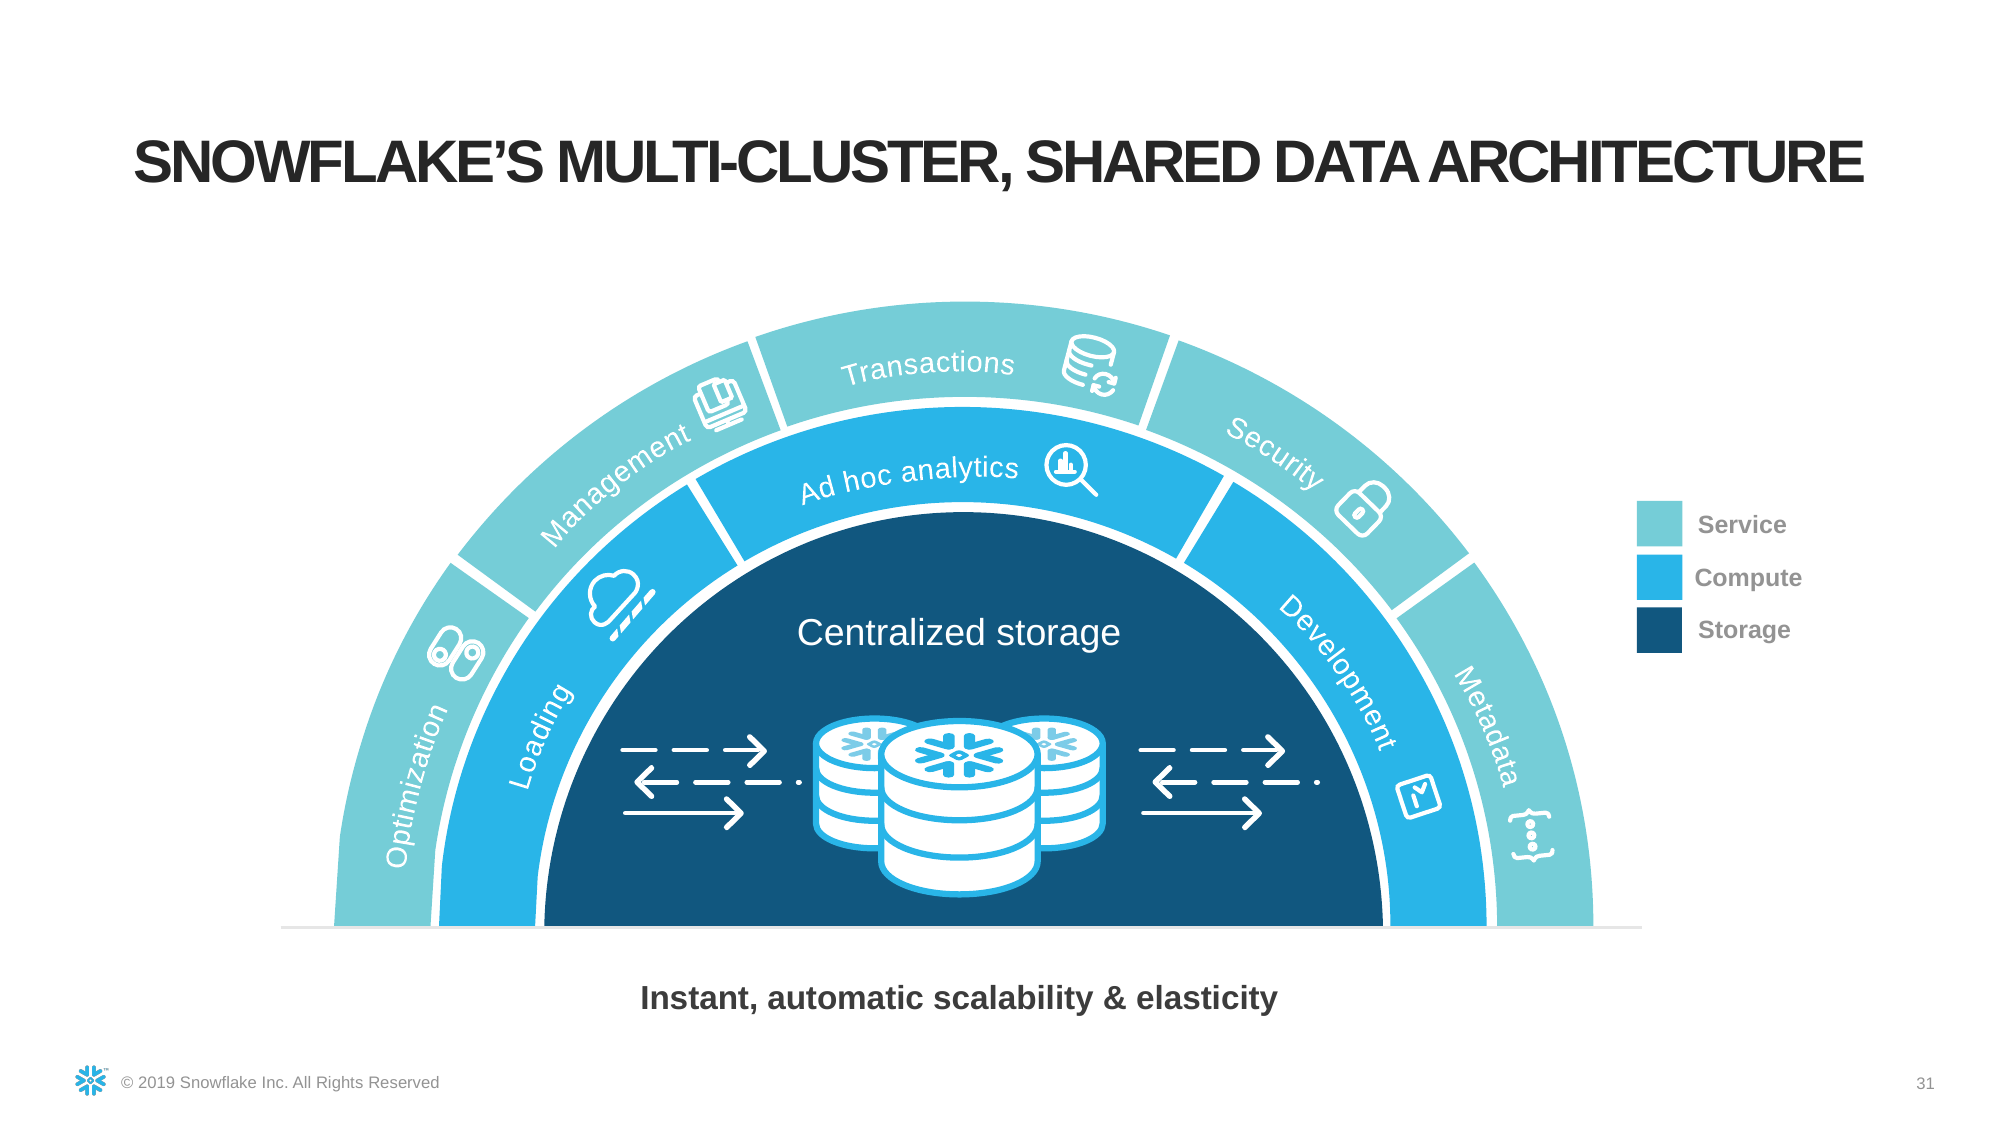

Snowflake’s Multi-cluster, shared data architecture

Security

Management
Transactions

Ad hoc analytics

Service

Compute

Centralized storage
Storage

Development
Metadata

Loading

Optimization

Instant, automatic scalability & elasticity
31